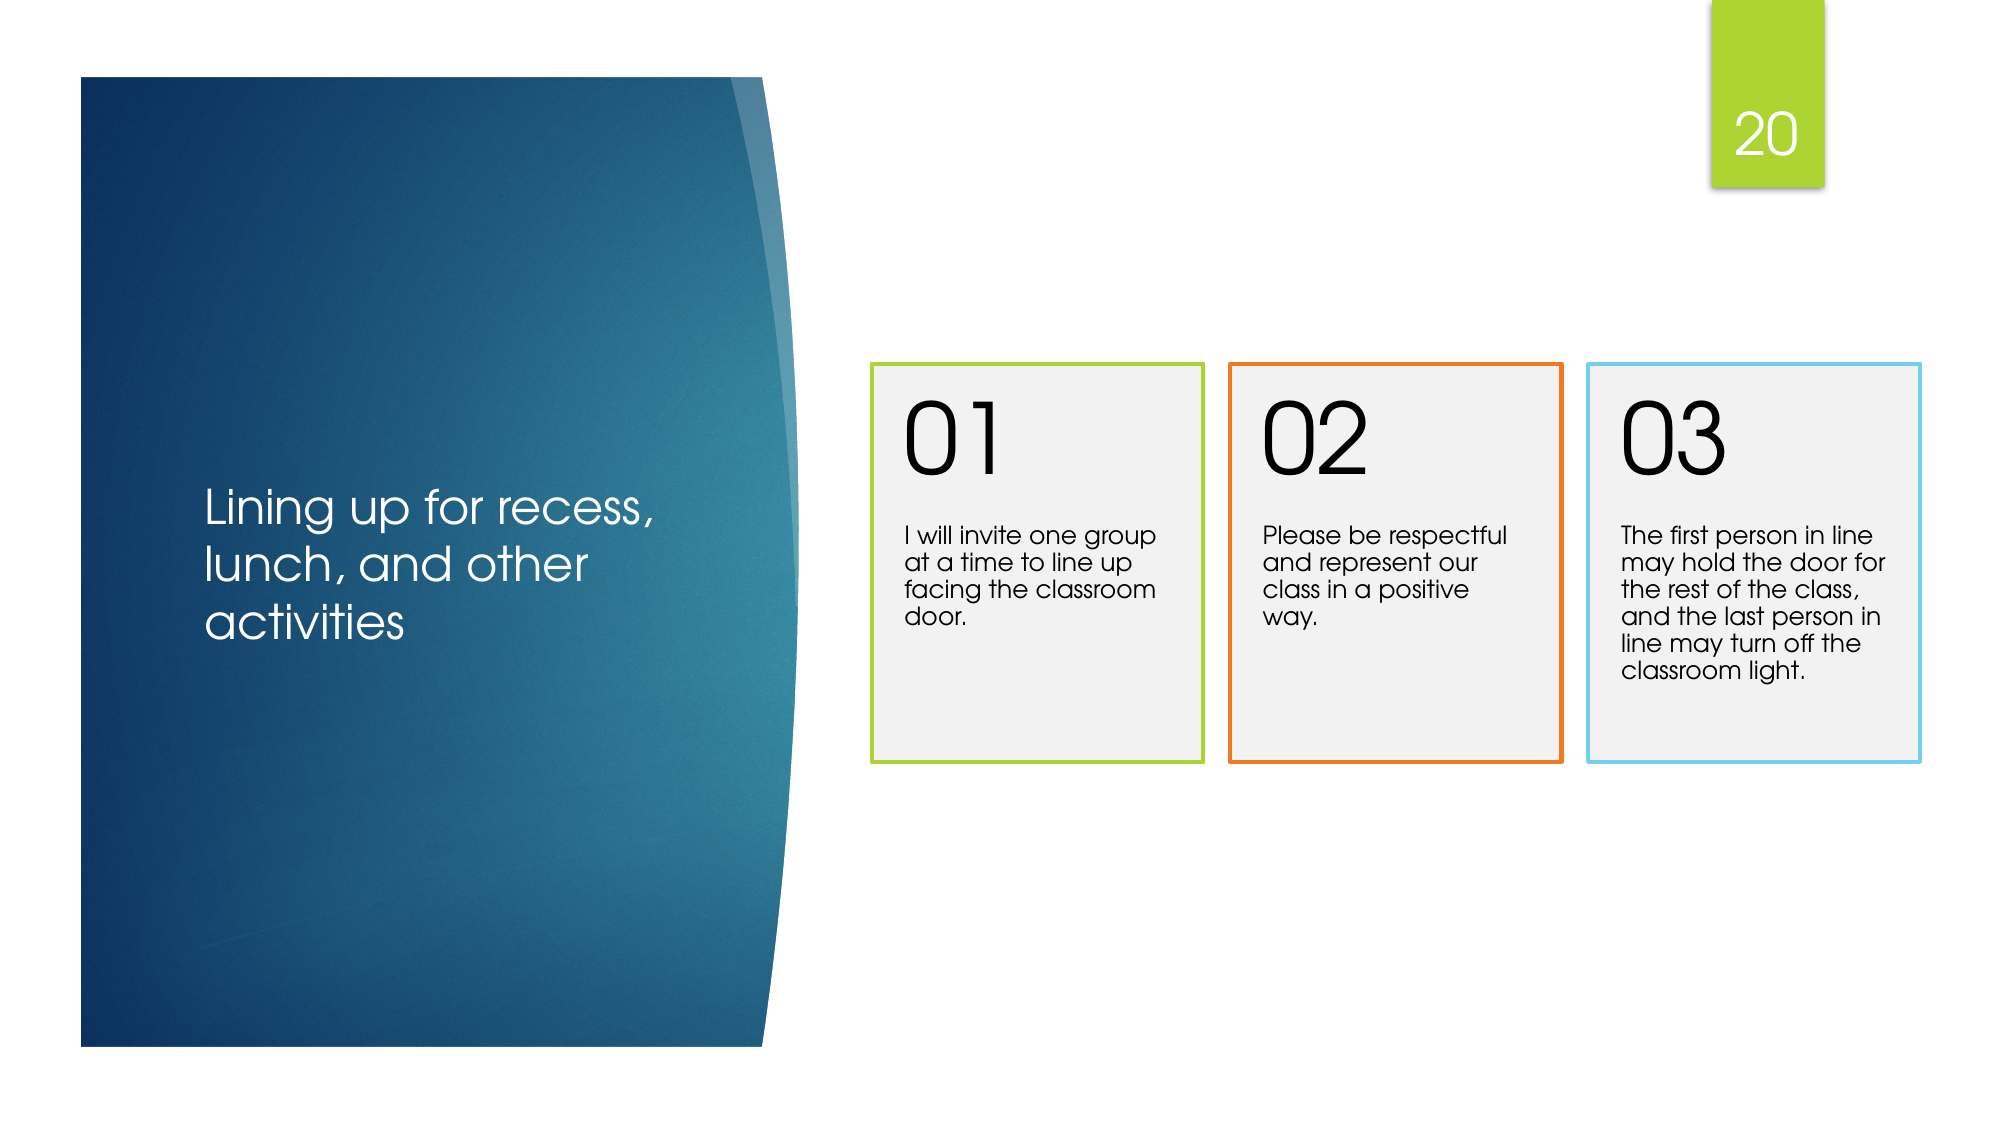

20
I will invite one group at a time to line up facing the classroom door.
01
Please be respectful and represent our class in a positive way.
02
The first person in line may hold the door for the rest of the class, and the last person in line may turn off the classroom light.
03
# Lining up for recess, lunch, and other activities